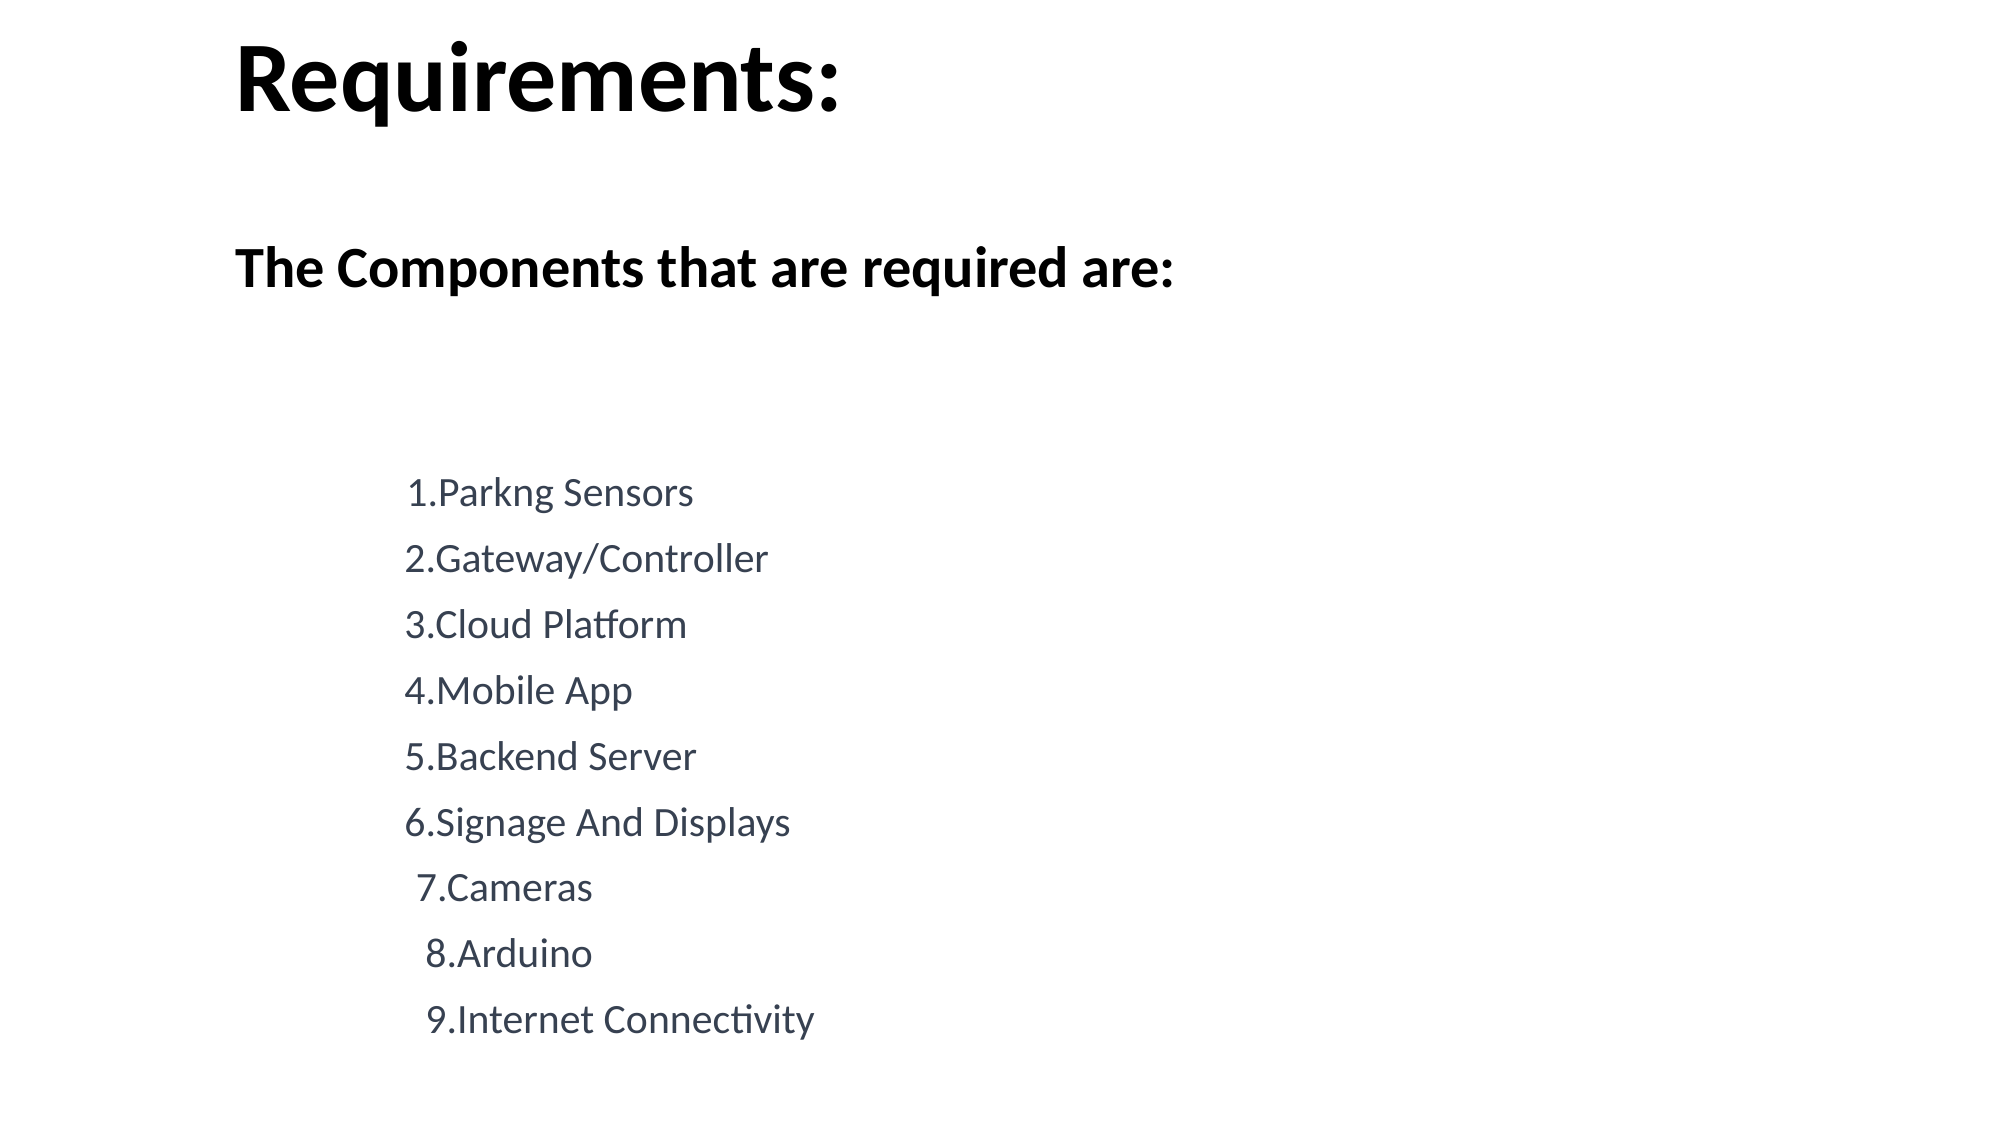

Requirements:

The Components that are required are:

                  1.Parkng Sensors
	  2.Gateway/Controller
	  3.Cloud Platform
	  4.Mobile App
	  5.Backend Server
	  6.Signage And Displays
                   7.Cameras
                    8.Arduino
                    9.Internet Connectivity